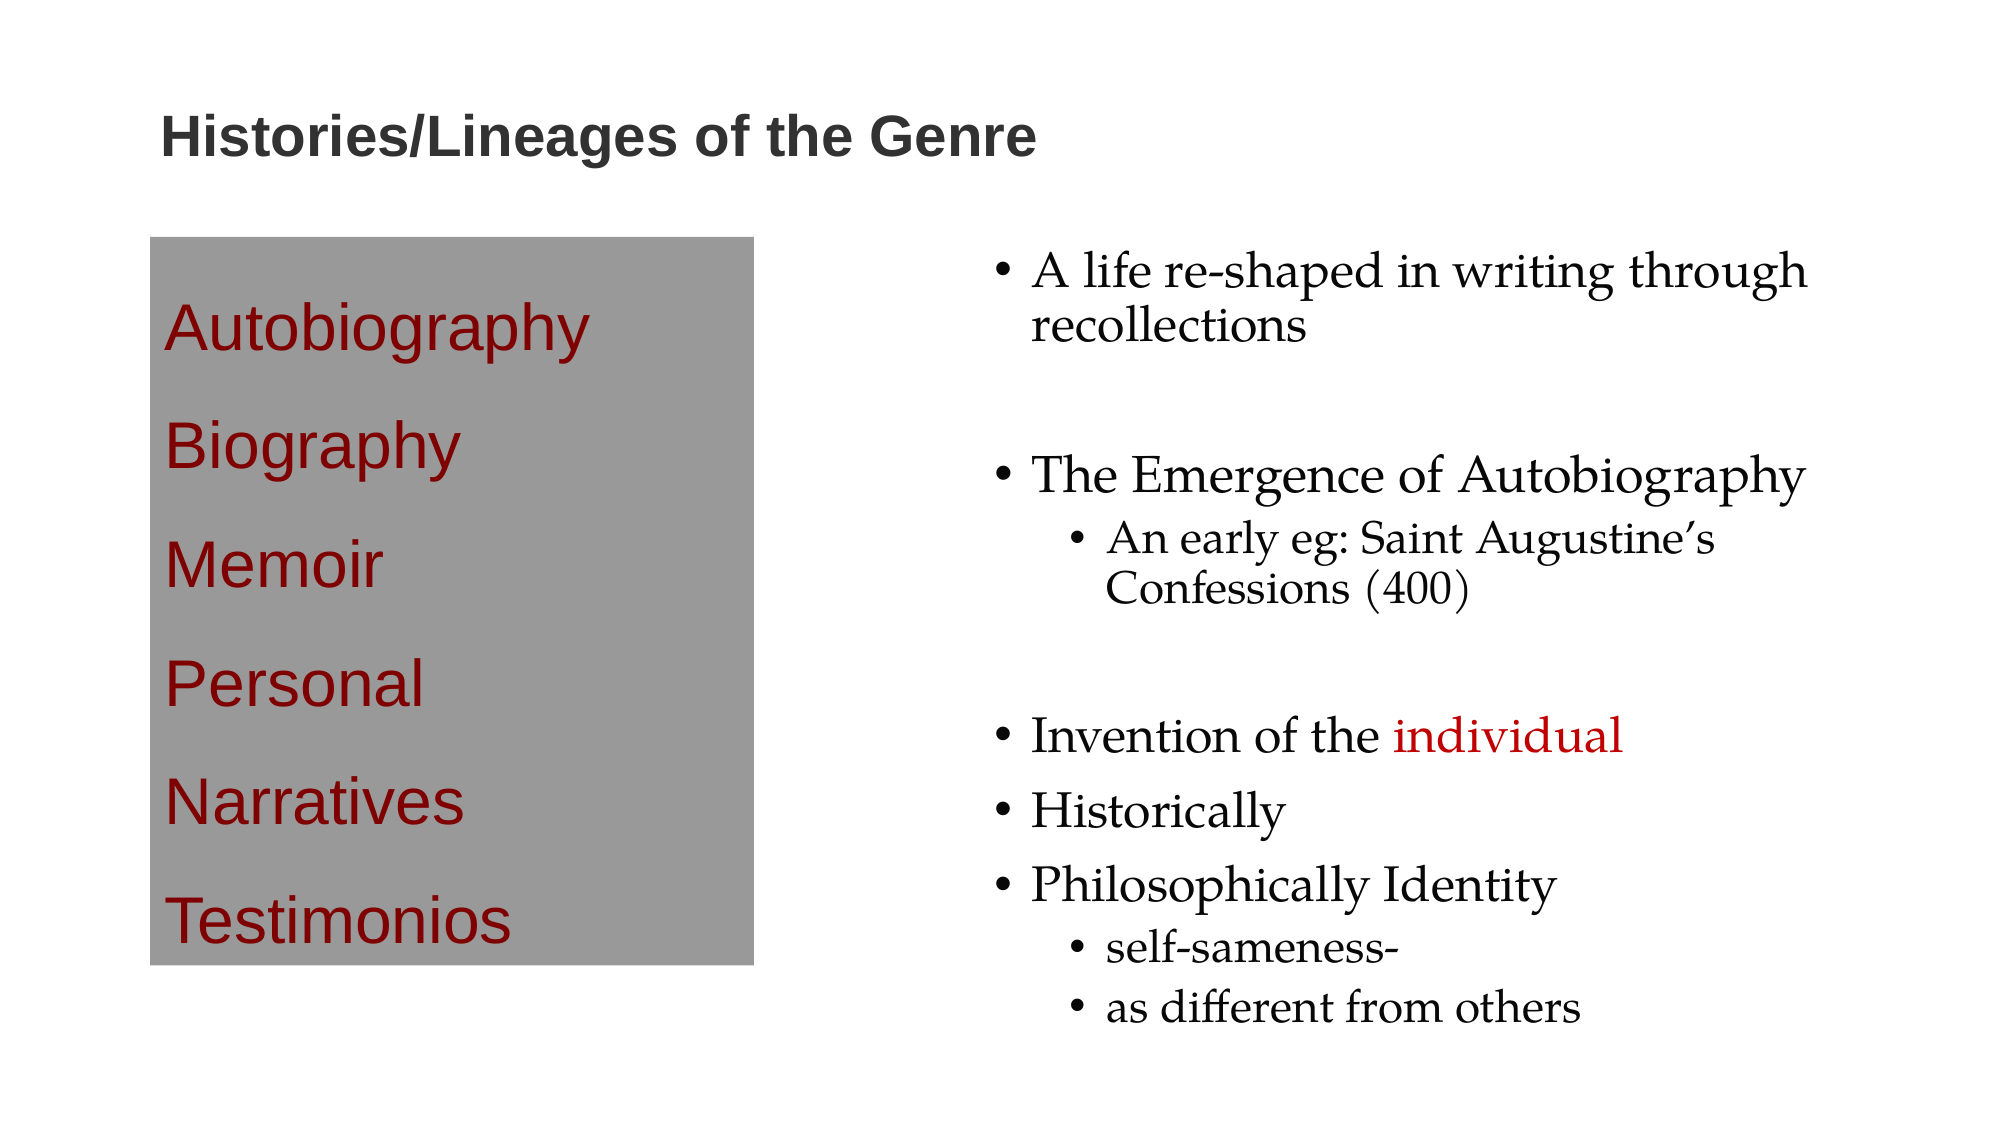

Histories/Lineages of the Genre
# Autobiography Biography Memoir Personal Narratives Testimonios
A life re-shaped in writing through recollections

The Emergence of Autobiography
An early eg: Saint Augustine’s Confessions (400)

Invention of the individual
Historically
Philosophically Identity
self-sameness-
as different from others